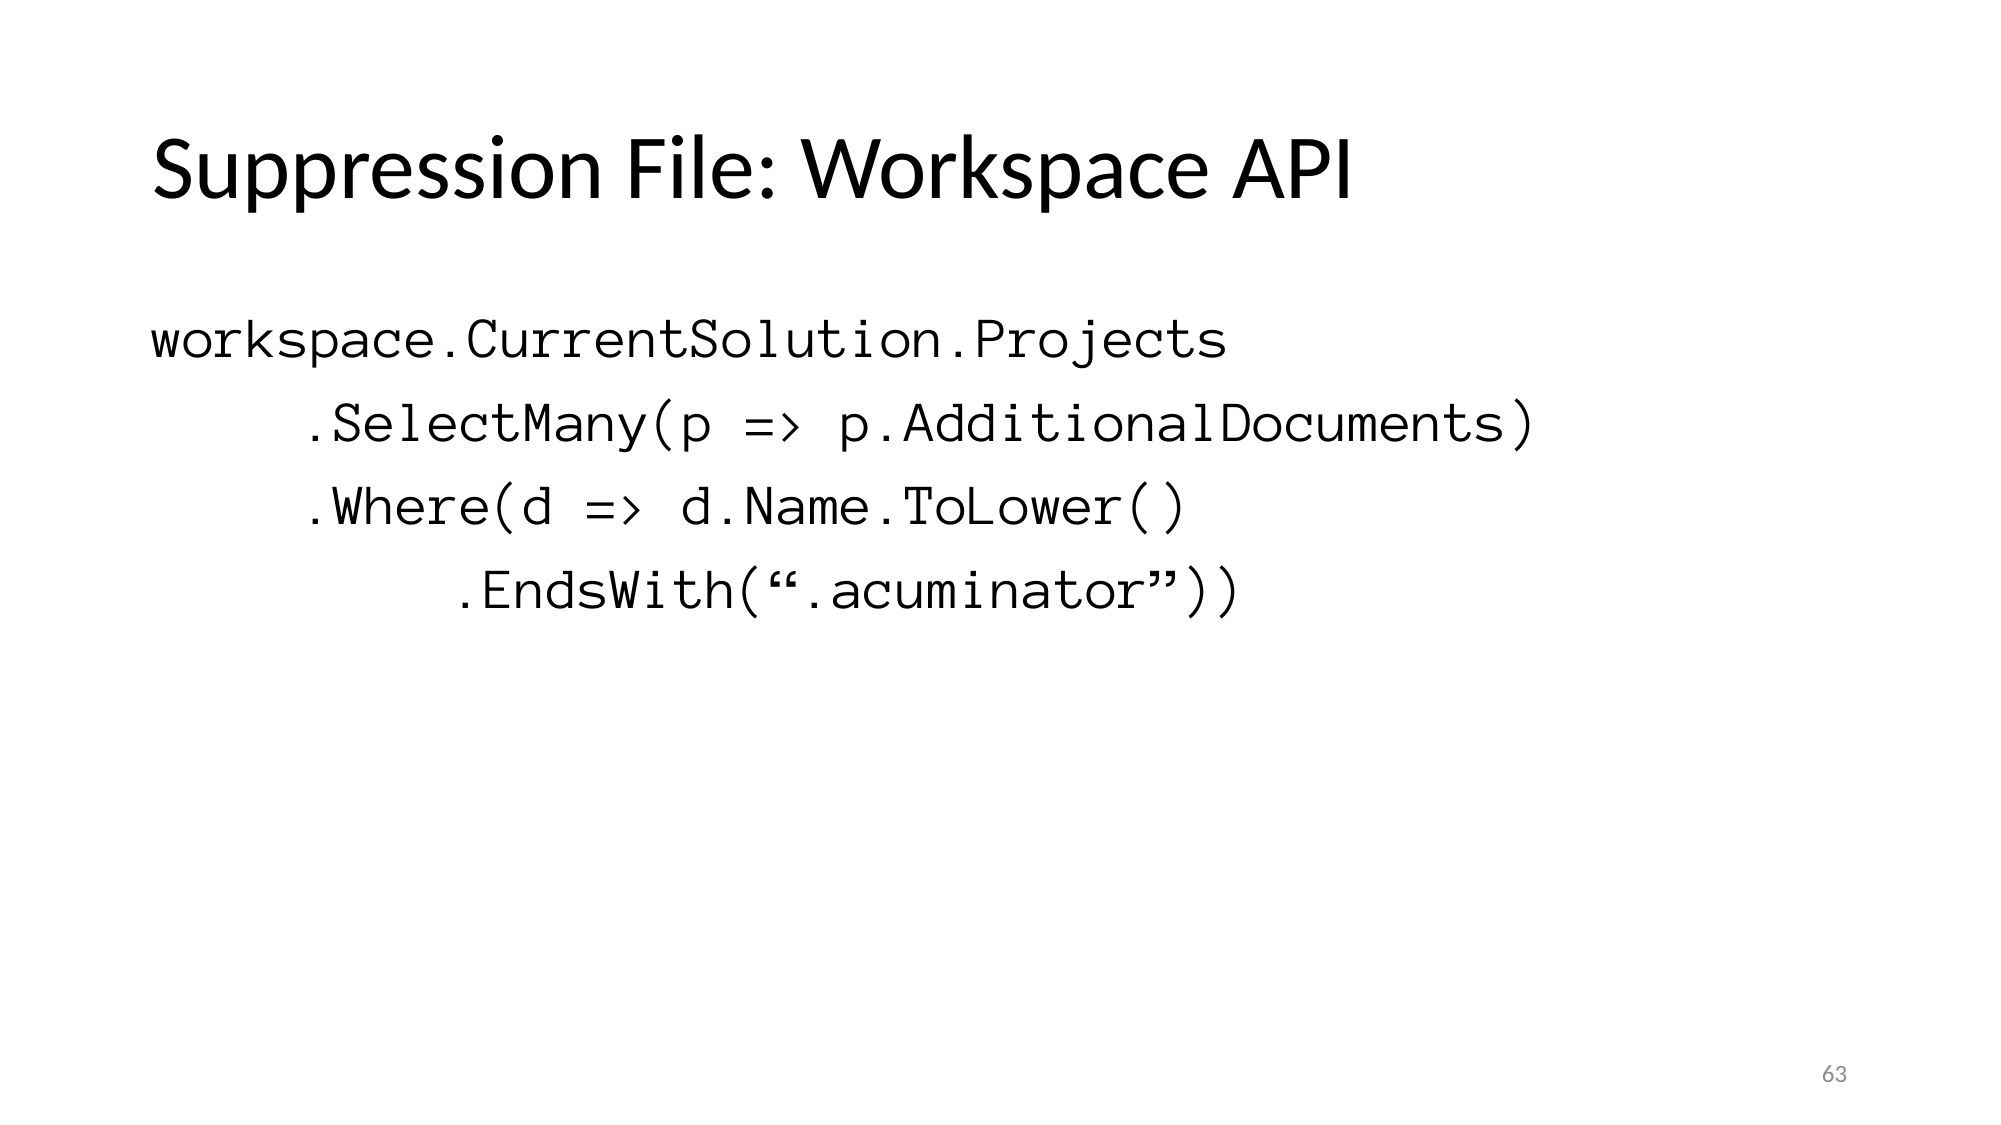

# Suppression File: Workspace API
workspace.CurrentSolution.Projects
	.SelectMany(p => p.AdditionalDocuments)
	.Where(d => d.Name.ToLower()
		.EndsWith(“.acuminator”))
63